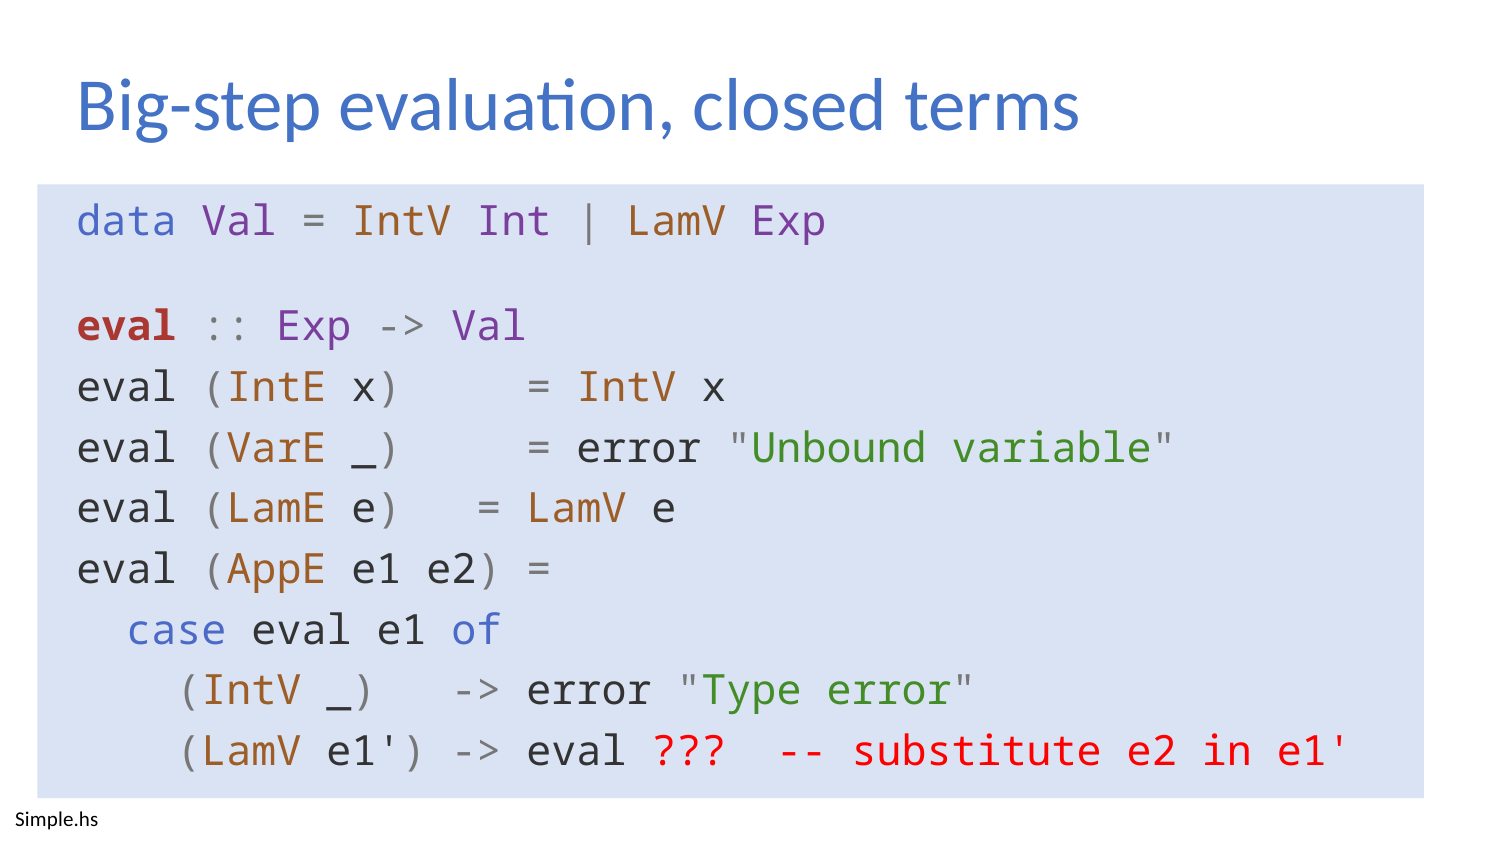

# Big-step evaluation, closed terms

data Val = IntV Int | LamV Exp
eval :: Exp -> Val
eval (IntE x)     = IntV x
eval (VarE _)     = error "Unbound variable"
eval (LamE e)   = LamV e
eval (AppE e1 e2) =
  case eval e1 of
    (IntV _)   -> error "Type error"
    (LamV e1') -> eval ???  -- substitute e2 in e1'

Simple.hs